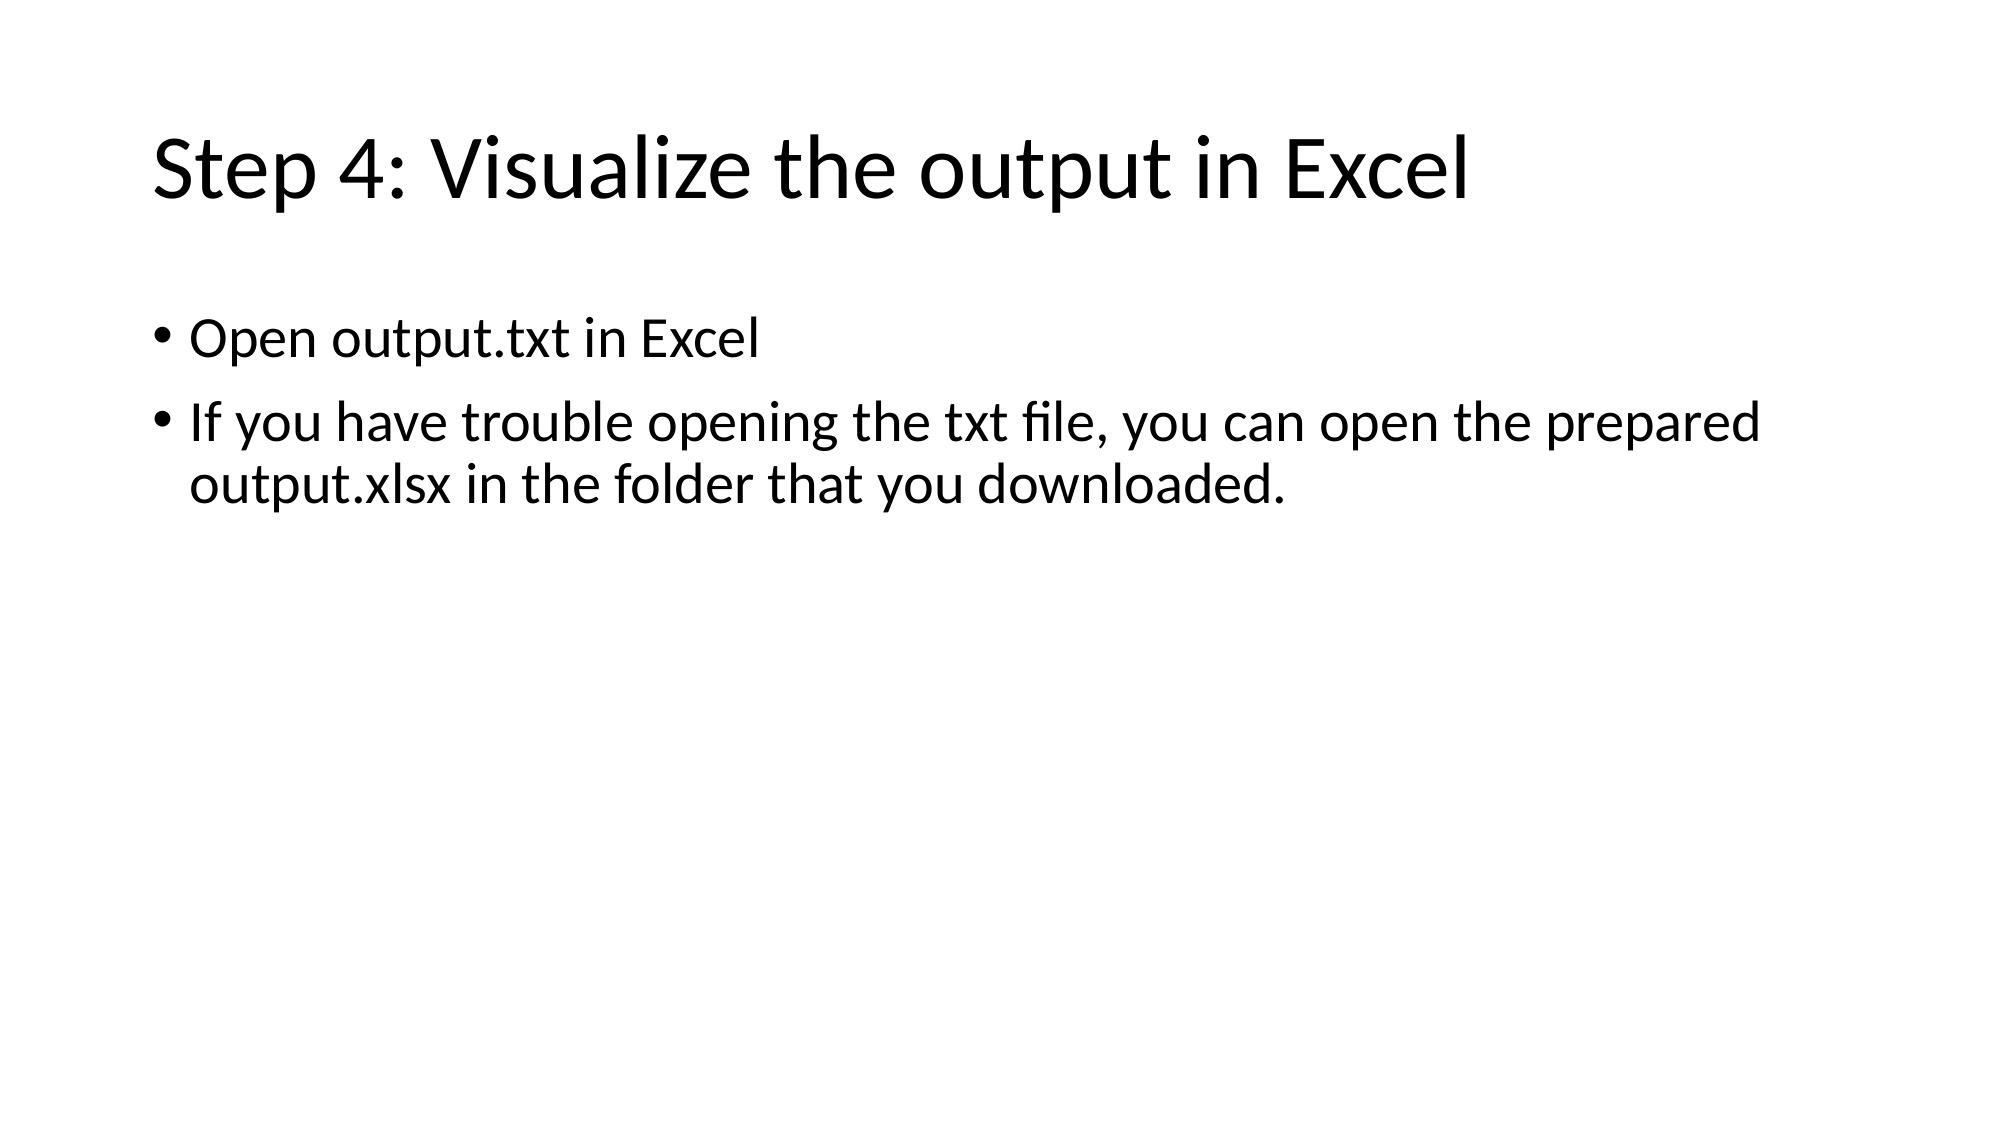

# Step 4: Visualize the output in Excel
Open output.txt in Excel
If you have trouble opening the txt file, you can open the prepared output.xlsx in the folder that you downloaded.